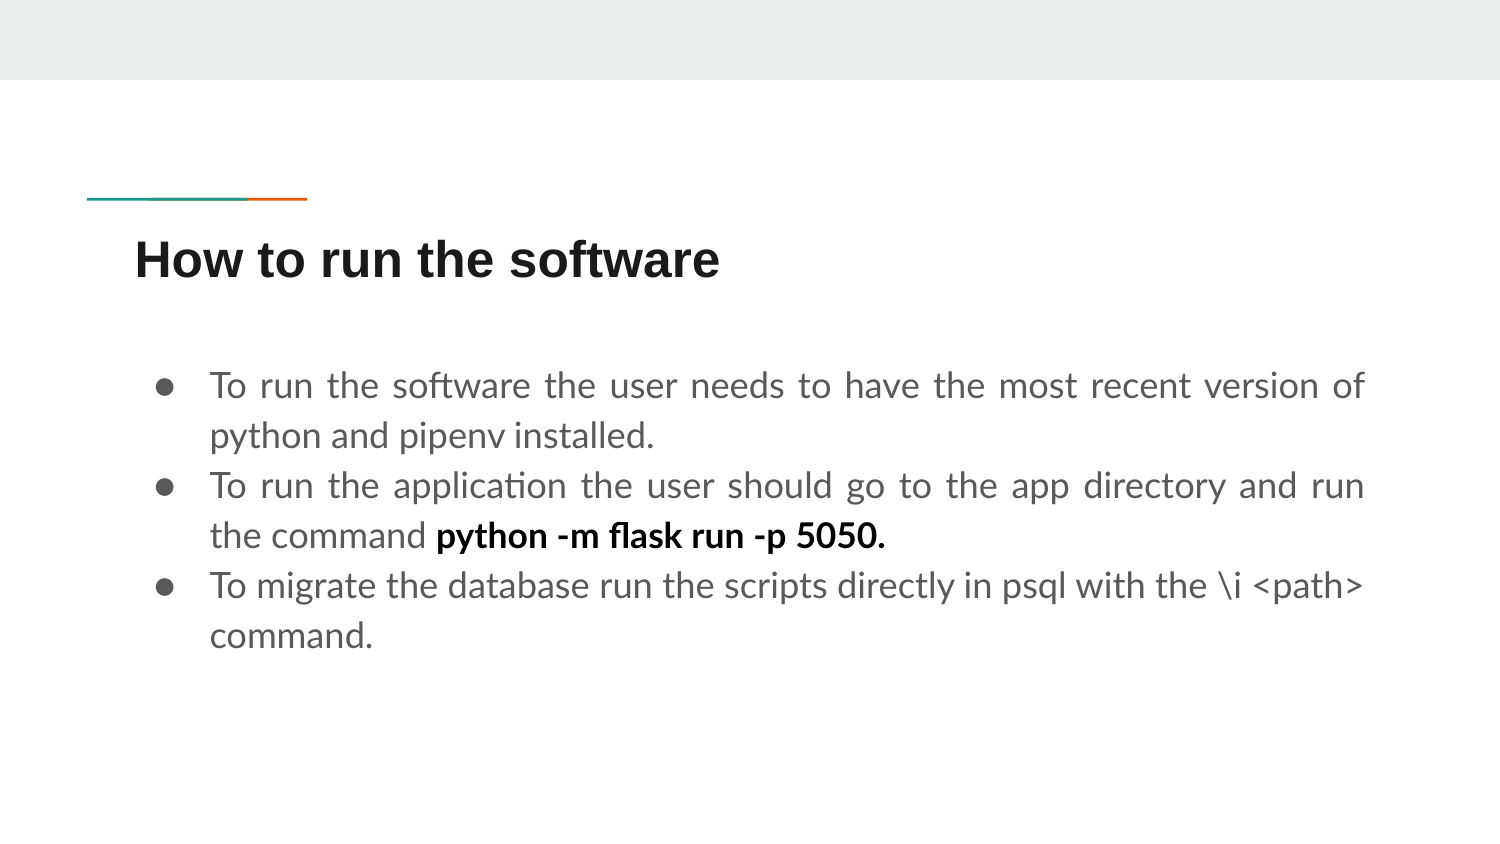

# How to run the software
To run the software the user needs to have the most recent version of python and pipenv installed.
To run the application the user should go to the app directory and run the command python -m flask run -p 5050.
To migrate the database run the scripts directly in psql with the \i <path> command.